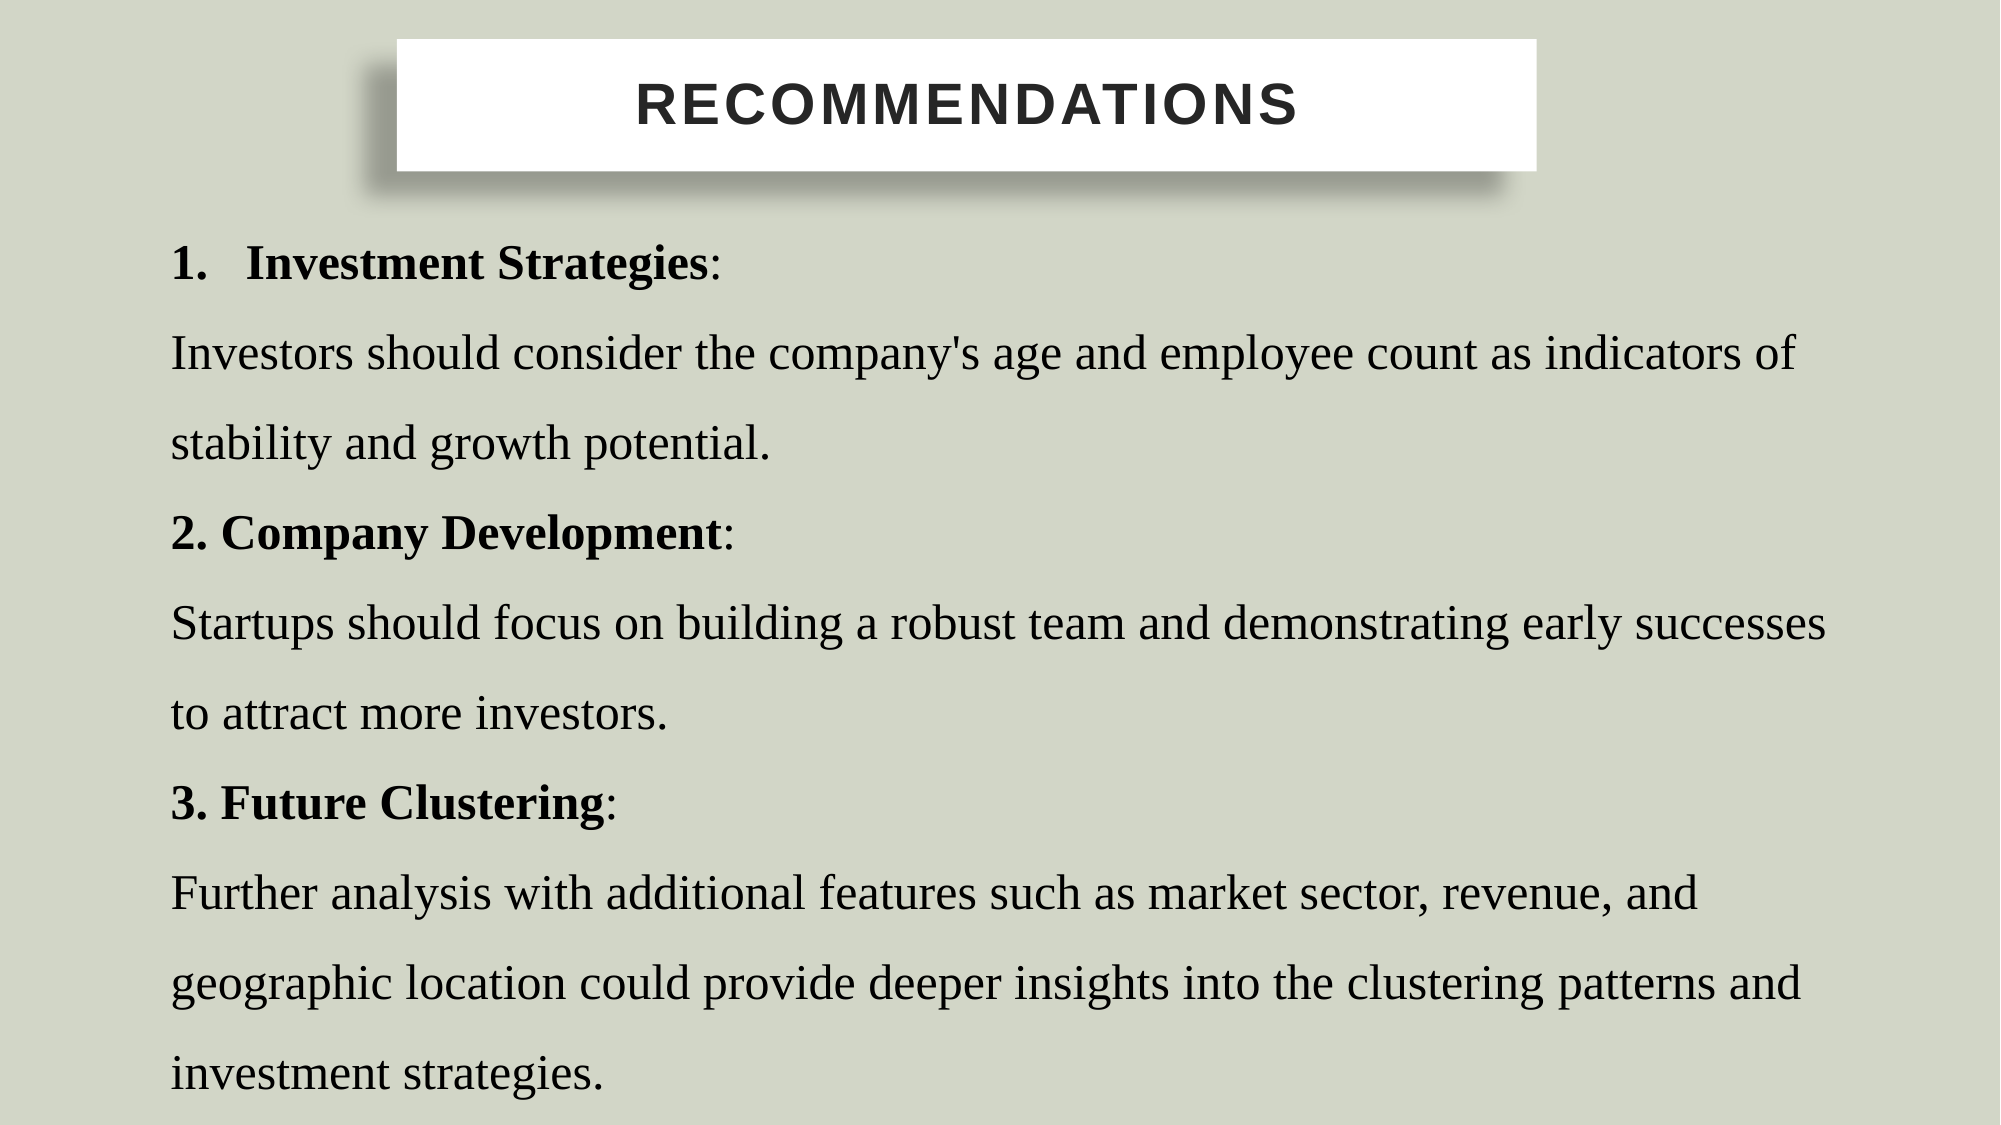

# Recommendations
Investment Strategies:
Investors should consider the company's age and employee count as indicators of stability and growth potential.
2. Company Development:
Startups should focus on building a robust team and demonstrating early successes to attract more investors.
3. Future Clustering:
Further analysis with additional features such as market sector, revenue, and geographic location could provide deeper insights into the clustering patterns and investment strategies.